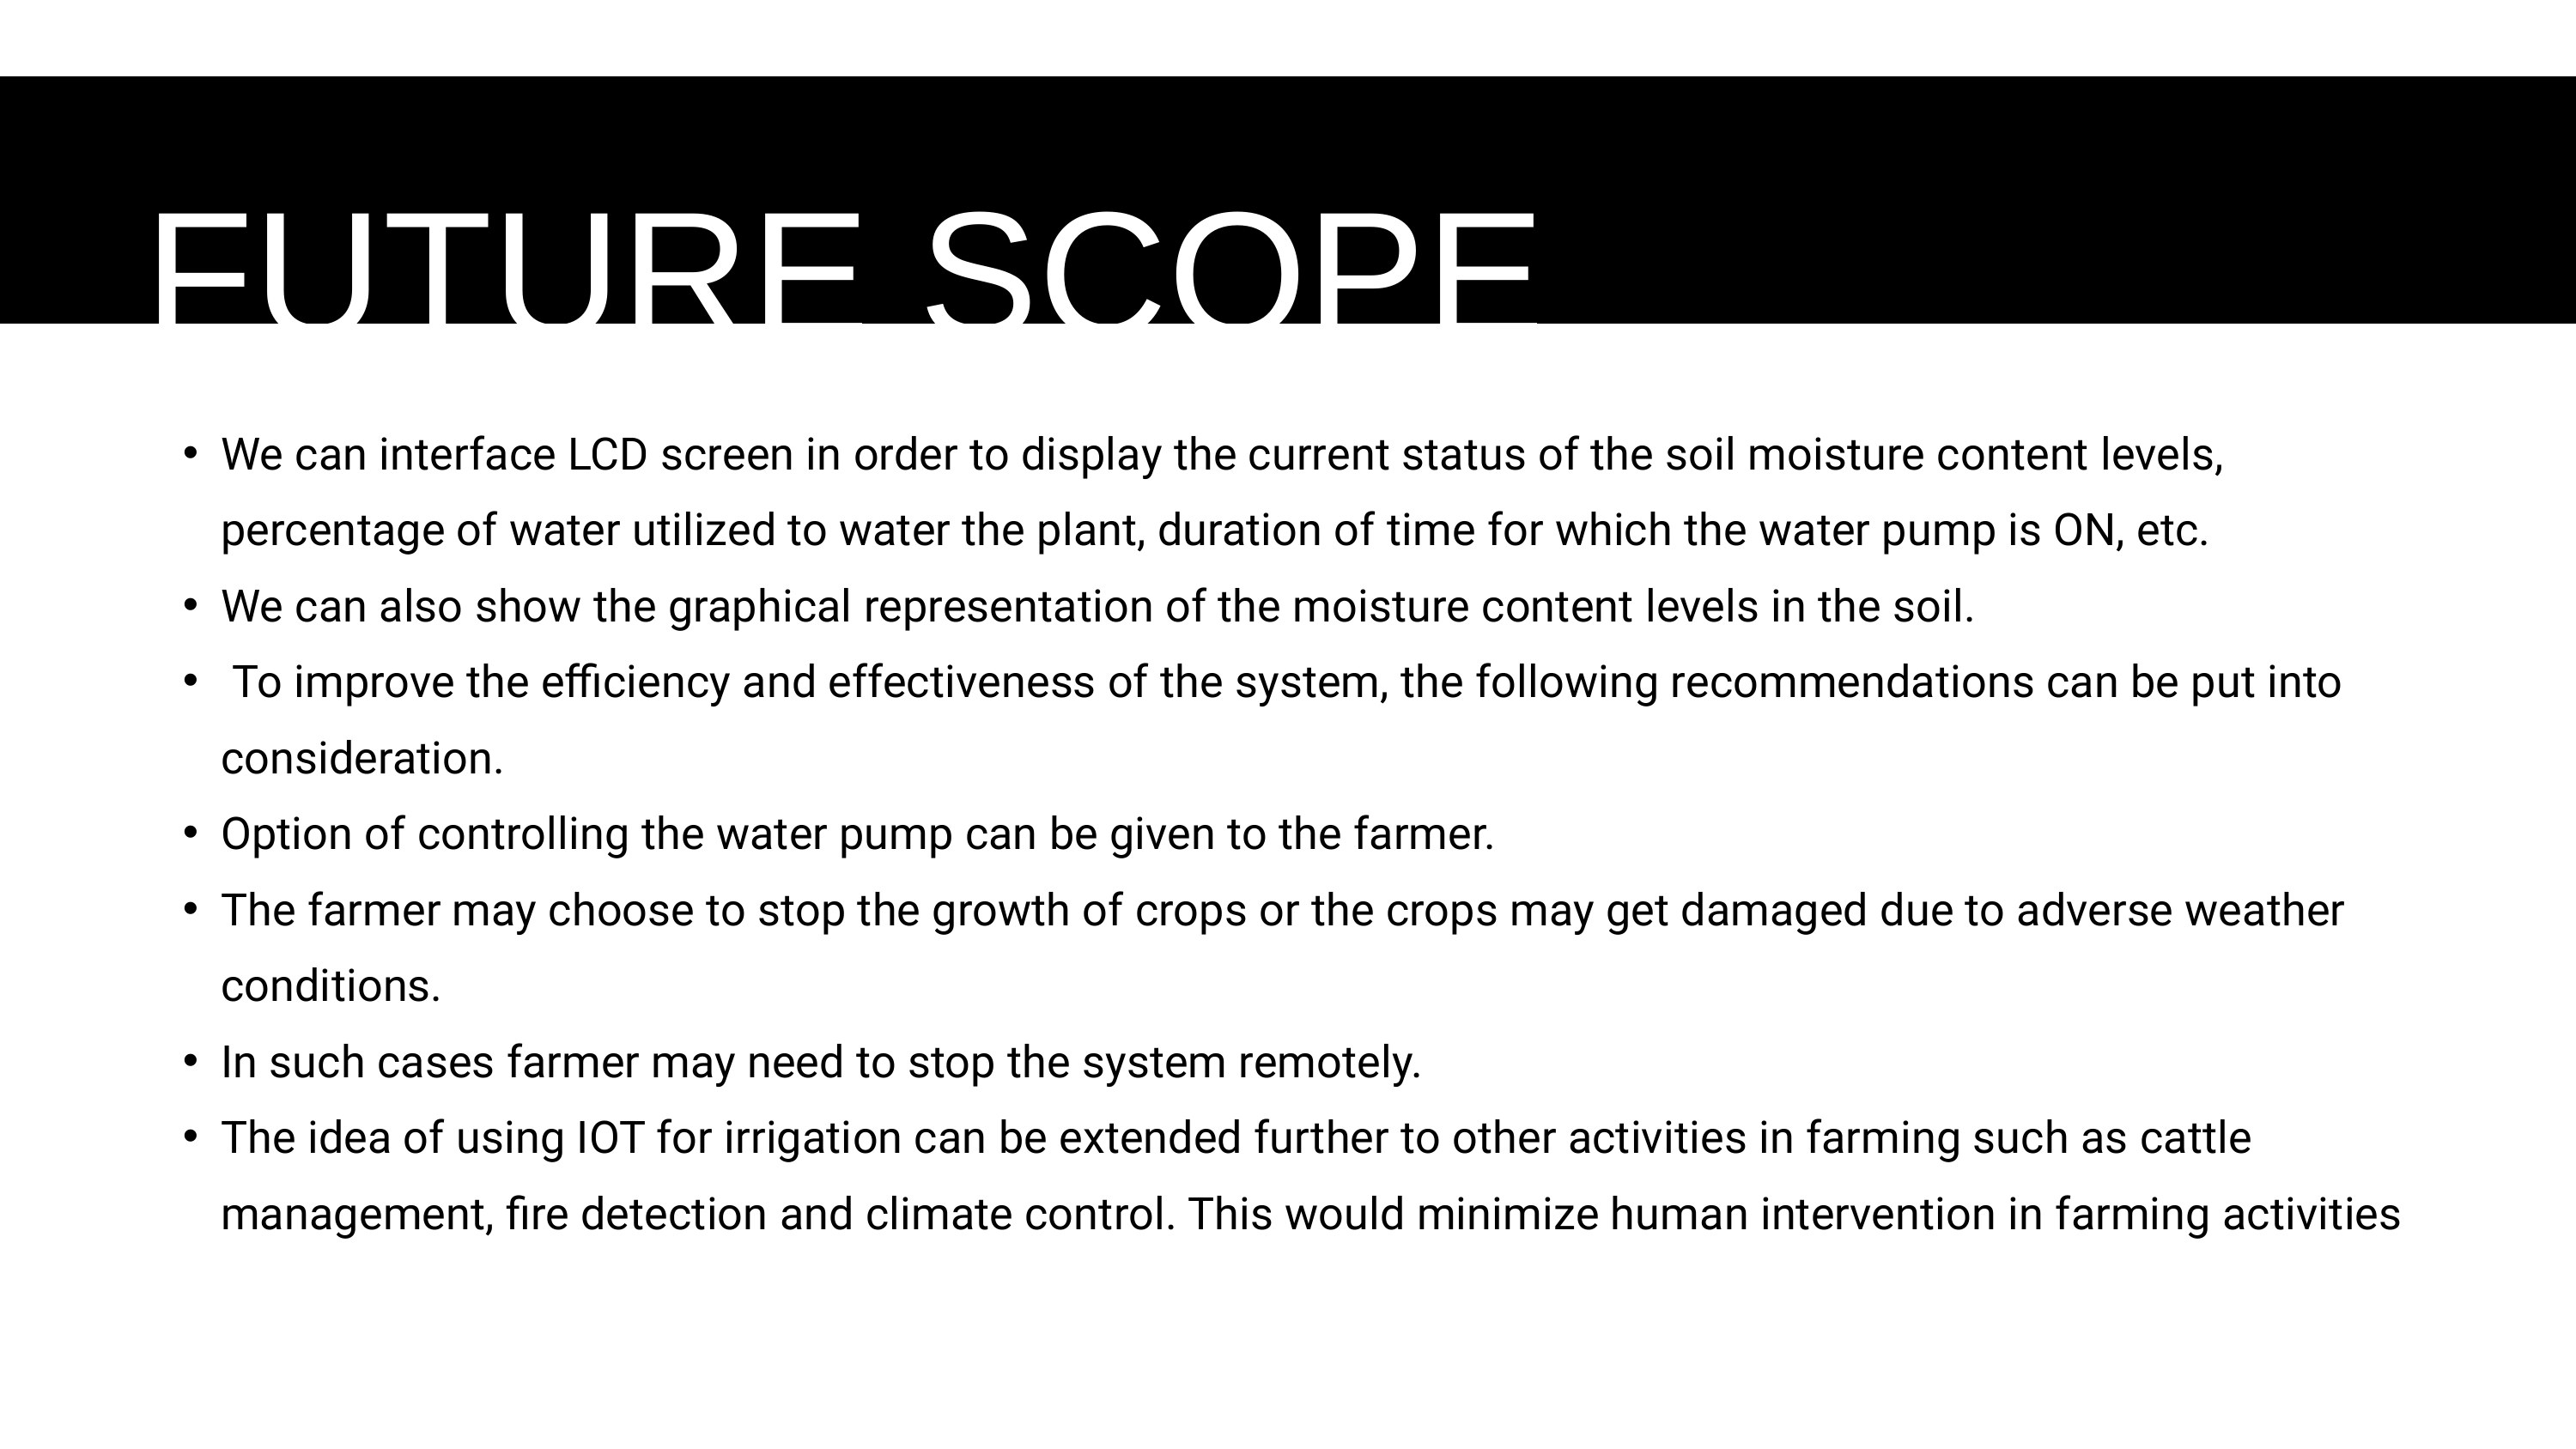

FUTURE SCOPE
We can interface LCD screen in order to display the current status of the soil moisture content levels, percentage of water utilized to water the plant, duration of time for which the water pump is ON, etc.
We can also show the graphical representation of the moisture content levels in the soil.
 To improve the efficiency and effectiveness of the system, the following recommendations can be put into consideration.
Option of controlling the water pump can be given to the farmer.
The farmer may choose to stop the growth of crops or the crops may get damaged due to adverse weather conditions.
In such cases farmer may need to stop the system remotely.
The idea of using IOT for irrigation can be extended further to other activities in farming such as cattle management, fire detection and climate control. This would minimize human intervention in farming activities